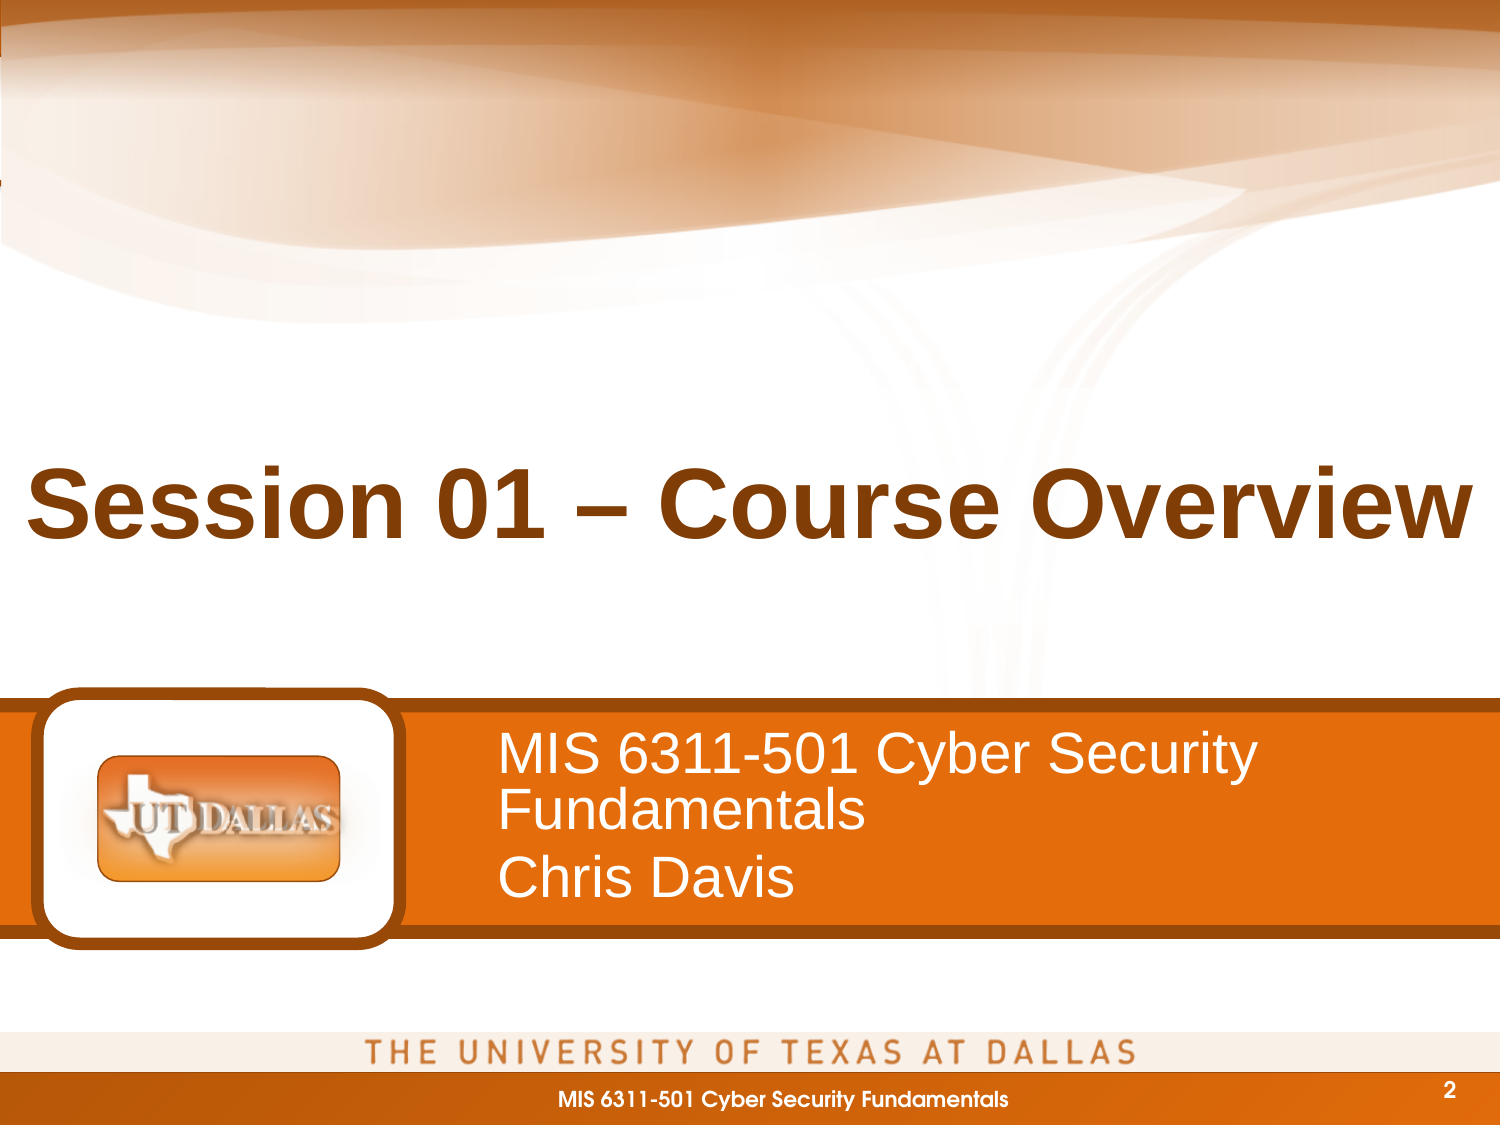

# Session 01 – Course Overview
MIS 6311-501 Cyber Security Fundamentals
Chris Davis
2